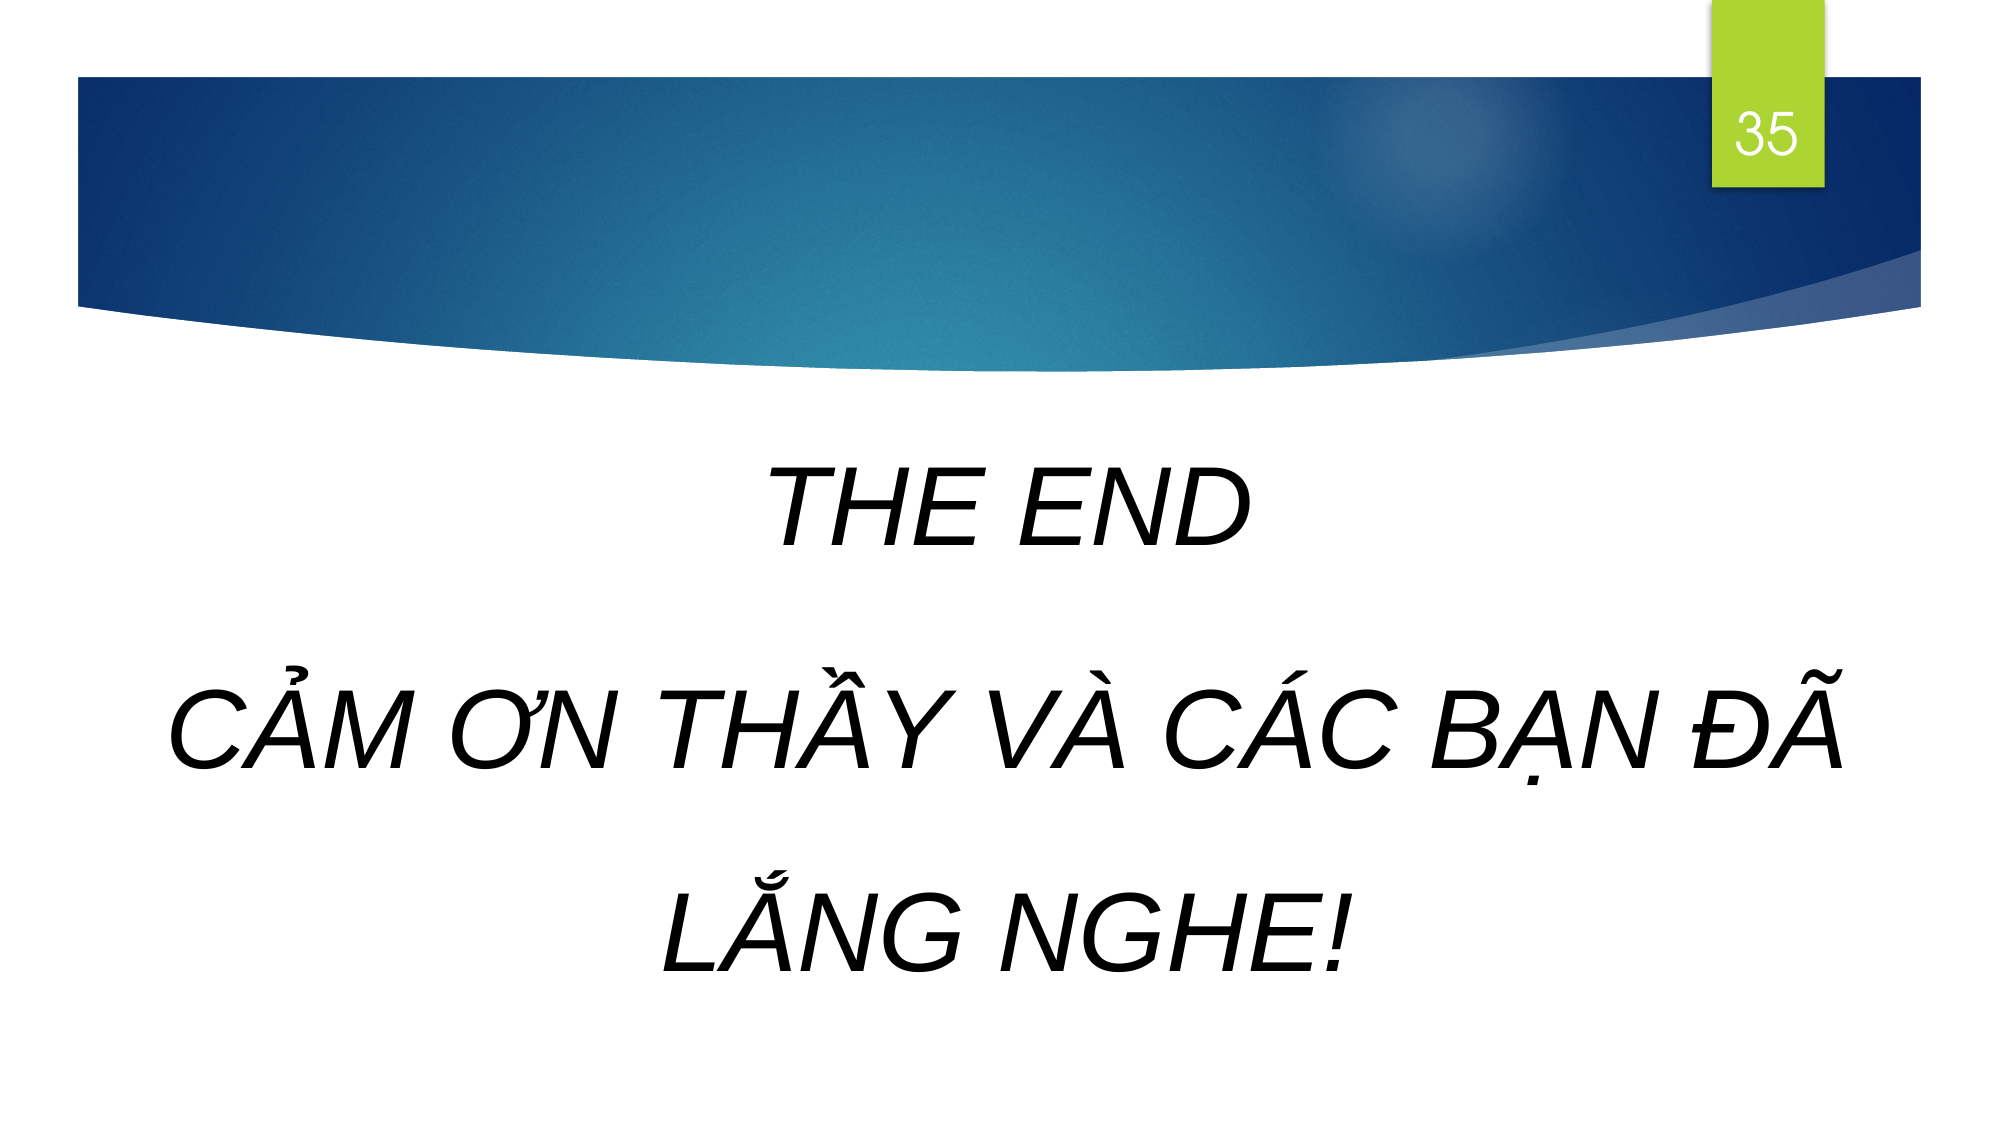

35
THE END
CẢM ƠN THẦY VÀ CÁC BẠN ĐÃ LẮNG NGHE!